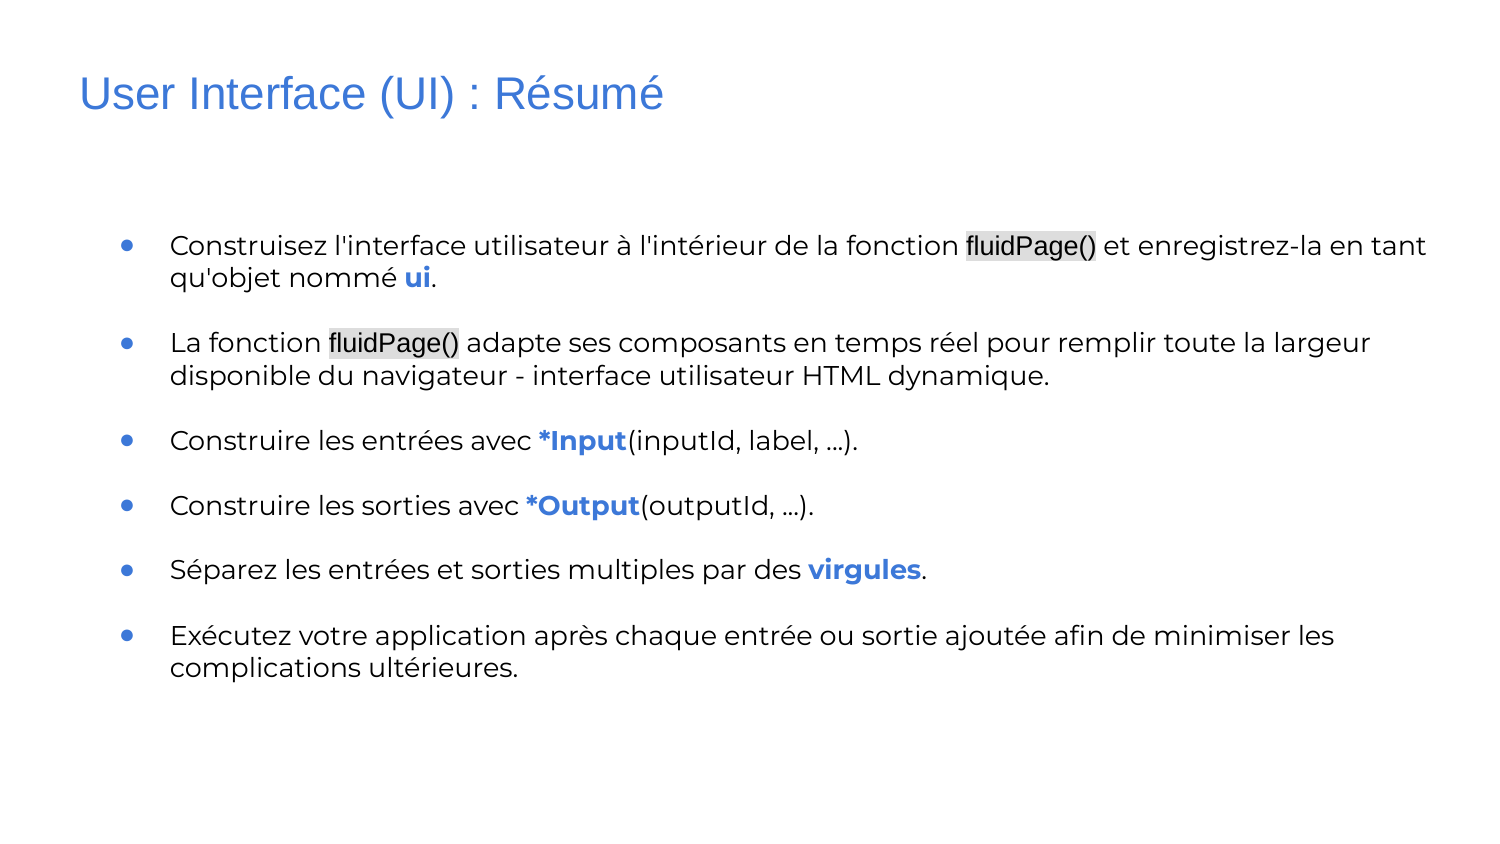

# User Interface (UI) : Résumé
Construisez l'interface utilisateur à l'intérieur de la fonction fluidPage() et enregistrez-la en tant qu'objet nommé ui.

La fonction fluidPage() adapte ses composants en temps réel pour remplir toute la largeur disponible du navigateur - interface utilisateur HTML dynamique.

Construire les entrées avec *Input(inputId, label, ...).

Construire les sorties avec *Output(outputId, ...).

Séparez les entrées et sorties multiples par des virgules.

Exécutez votre application après chaque entrée ou sortie ajoutée afin de minimiser les complications ultérieures.